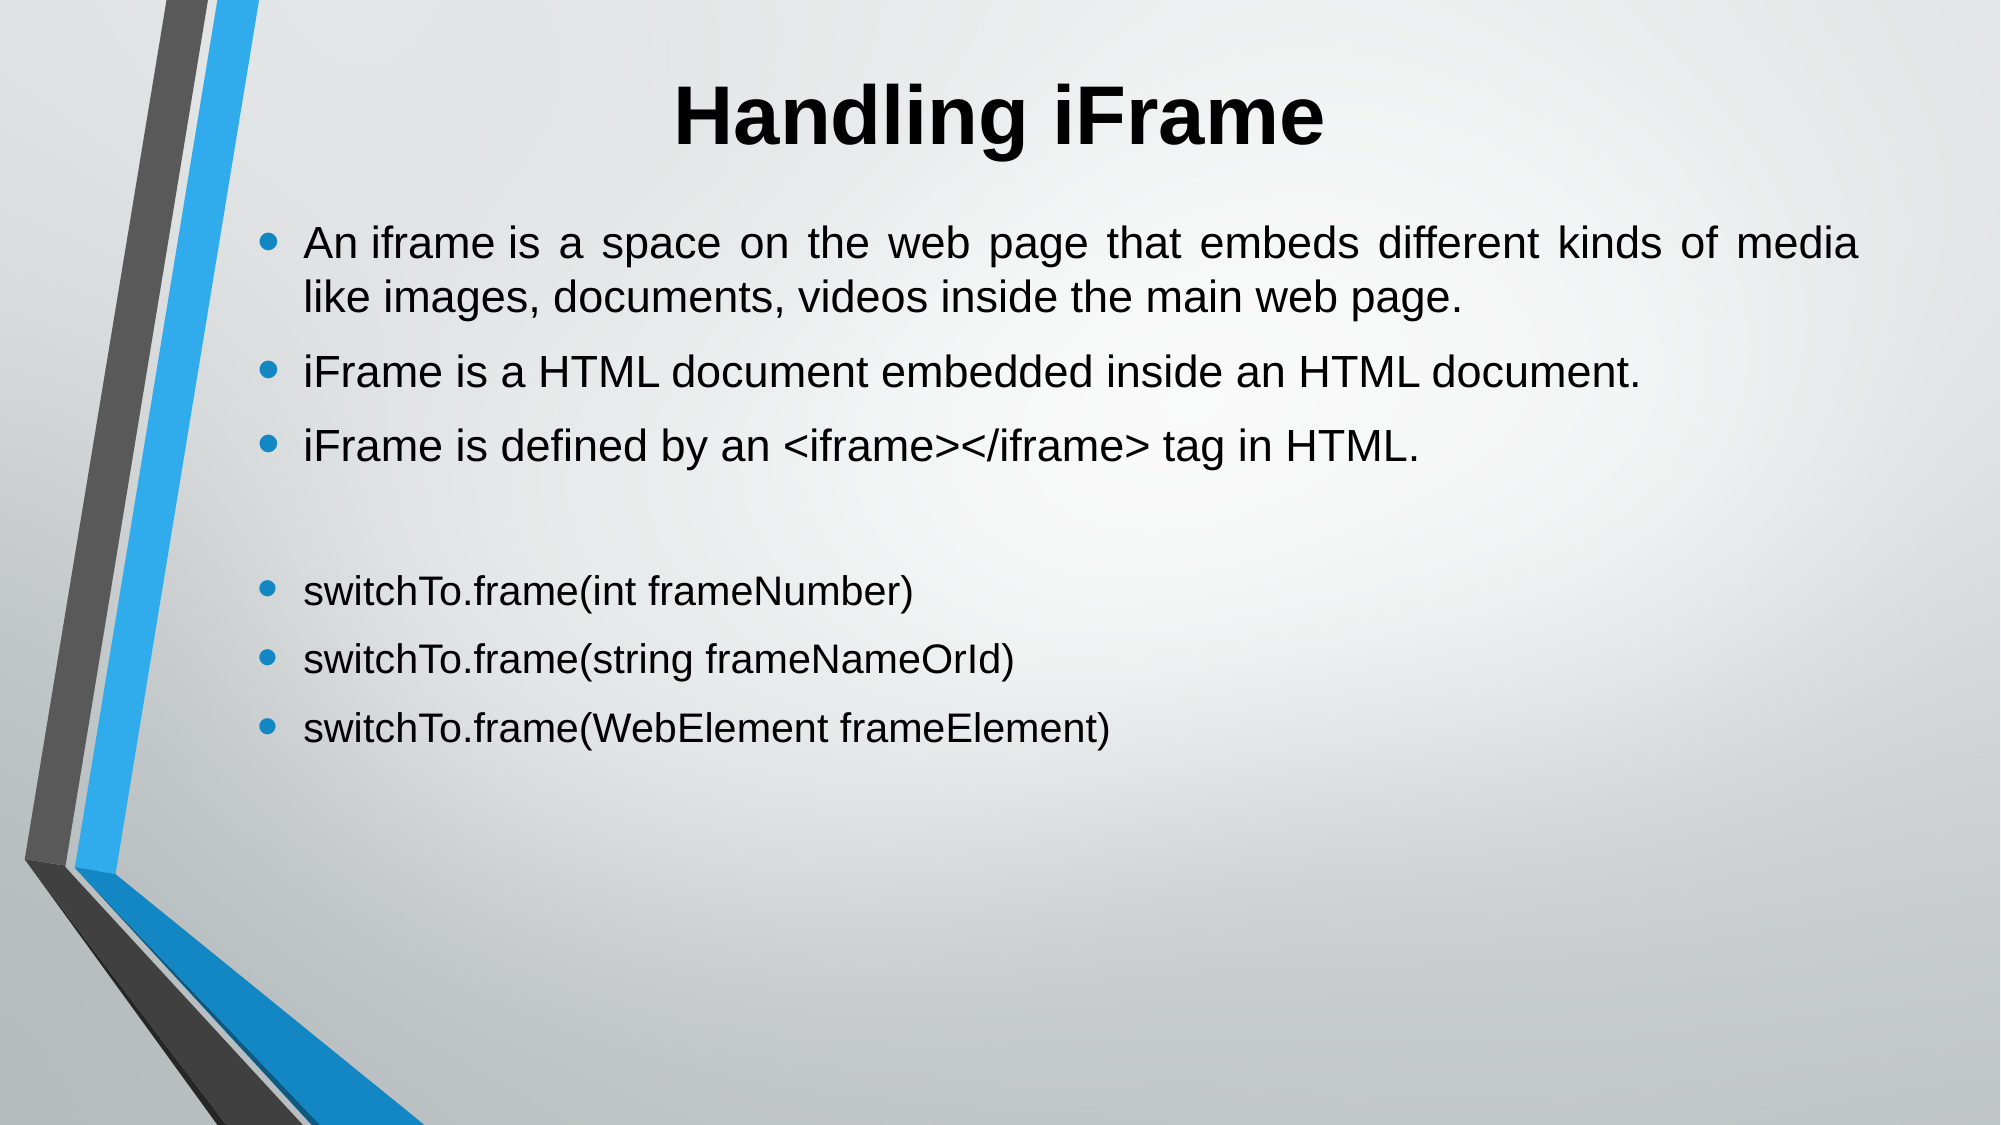

# Handling iFrame
An iframe is a space on the web page that embeds different kinds of media like images, documents, videos inside the main web page.
iFrame is a HTML document embedded inside an HTML document.
iFrame is defined by an <iframe></iframe> tag in HTML.

switchTo.frame(int frameNumber)
switchTo.frame(string frameNameOrId)
switchTo.frame(WebElement frameElement)